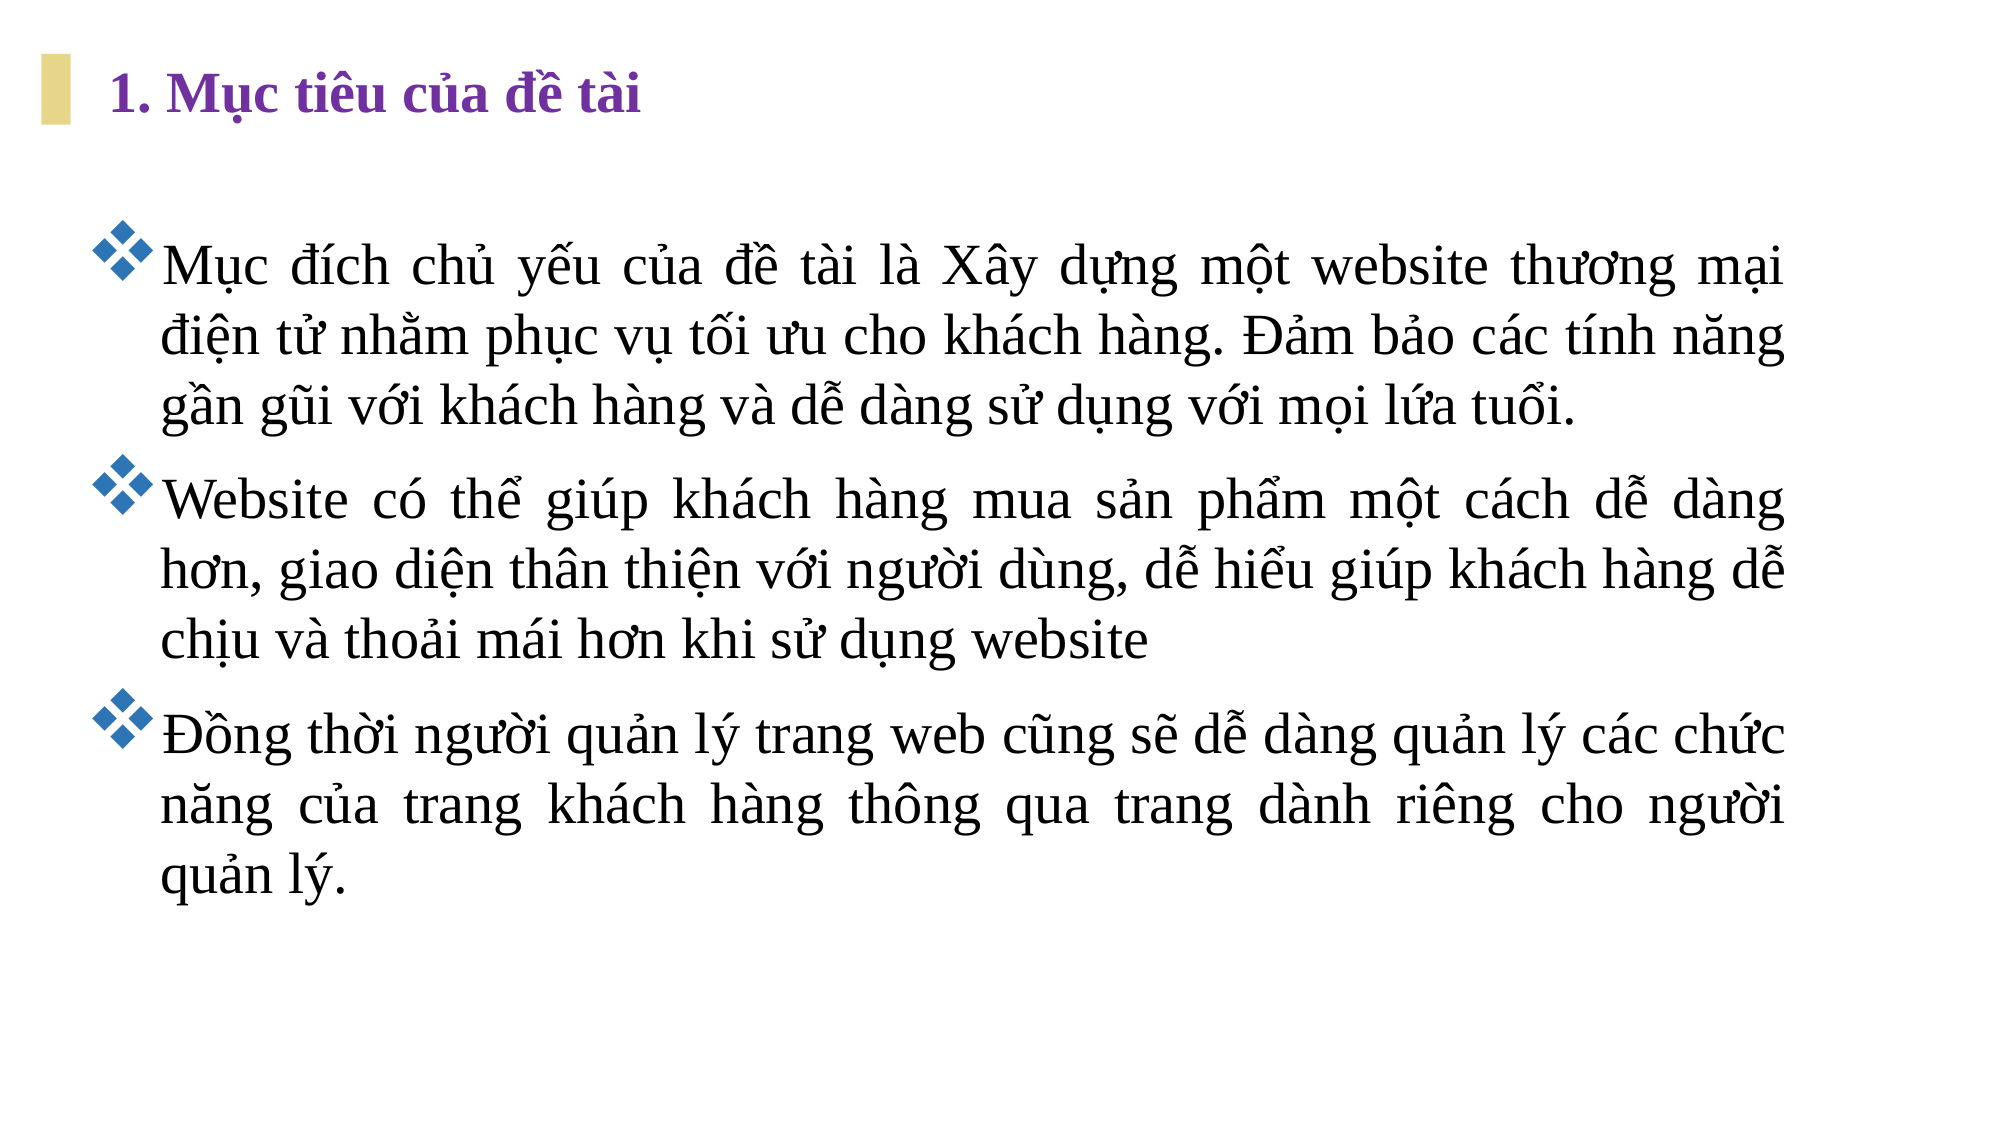

1. Mục tiêu của đề tài

Mục đích chủ yếu của đề tài là Xây dựng một website thương mại điện tử nhằm phục vụ tối ưu cho khách hàng. Đảm bảo các tính năng gần gũi với khách hàng và dễ dàng sử dụng với mọi lứa tuổi.
Website có thể giúp khách hàng mua sản phẩm một cách dễ dàng hơn, giao diện thân thiện với người dùng, dễ hiểu giúp khách hàng dễ chịu và thoải mái hơn khi sử dụng website
Đồng thời người quản lý trang web cũng sẽ dễ dàng quản lý các chức năng của trang khách hàng thông qua trang dành riêng cho người quản lý.